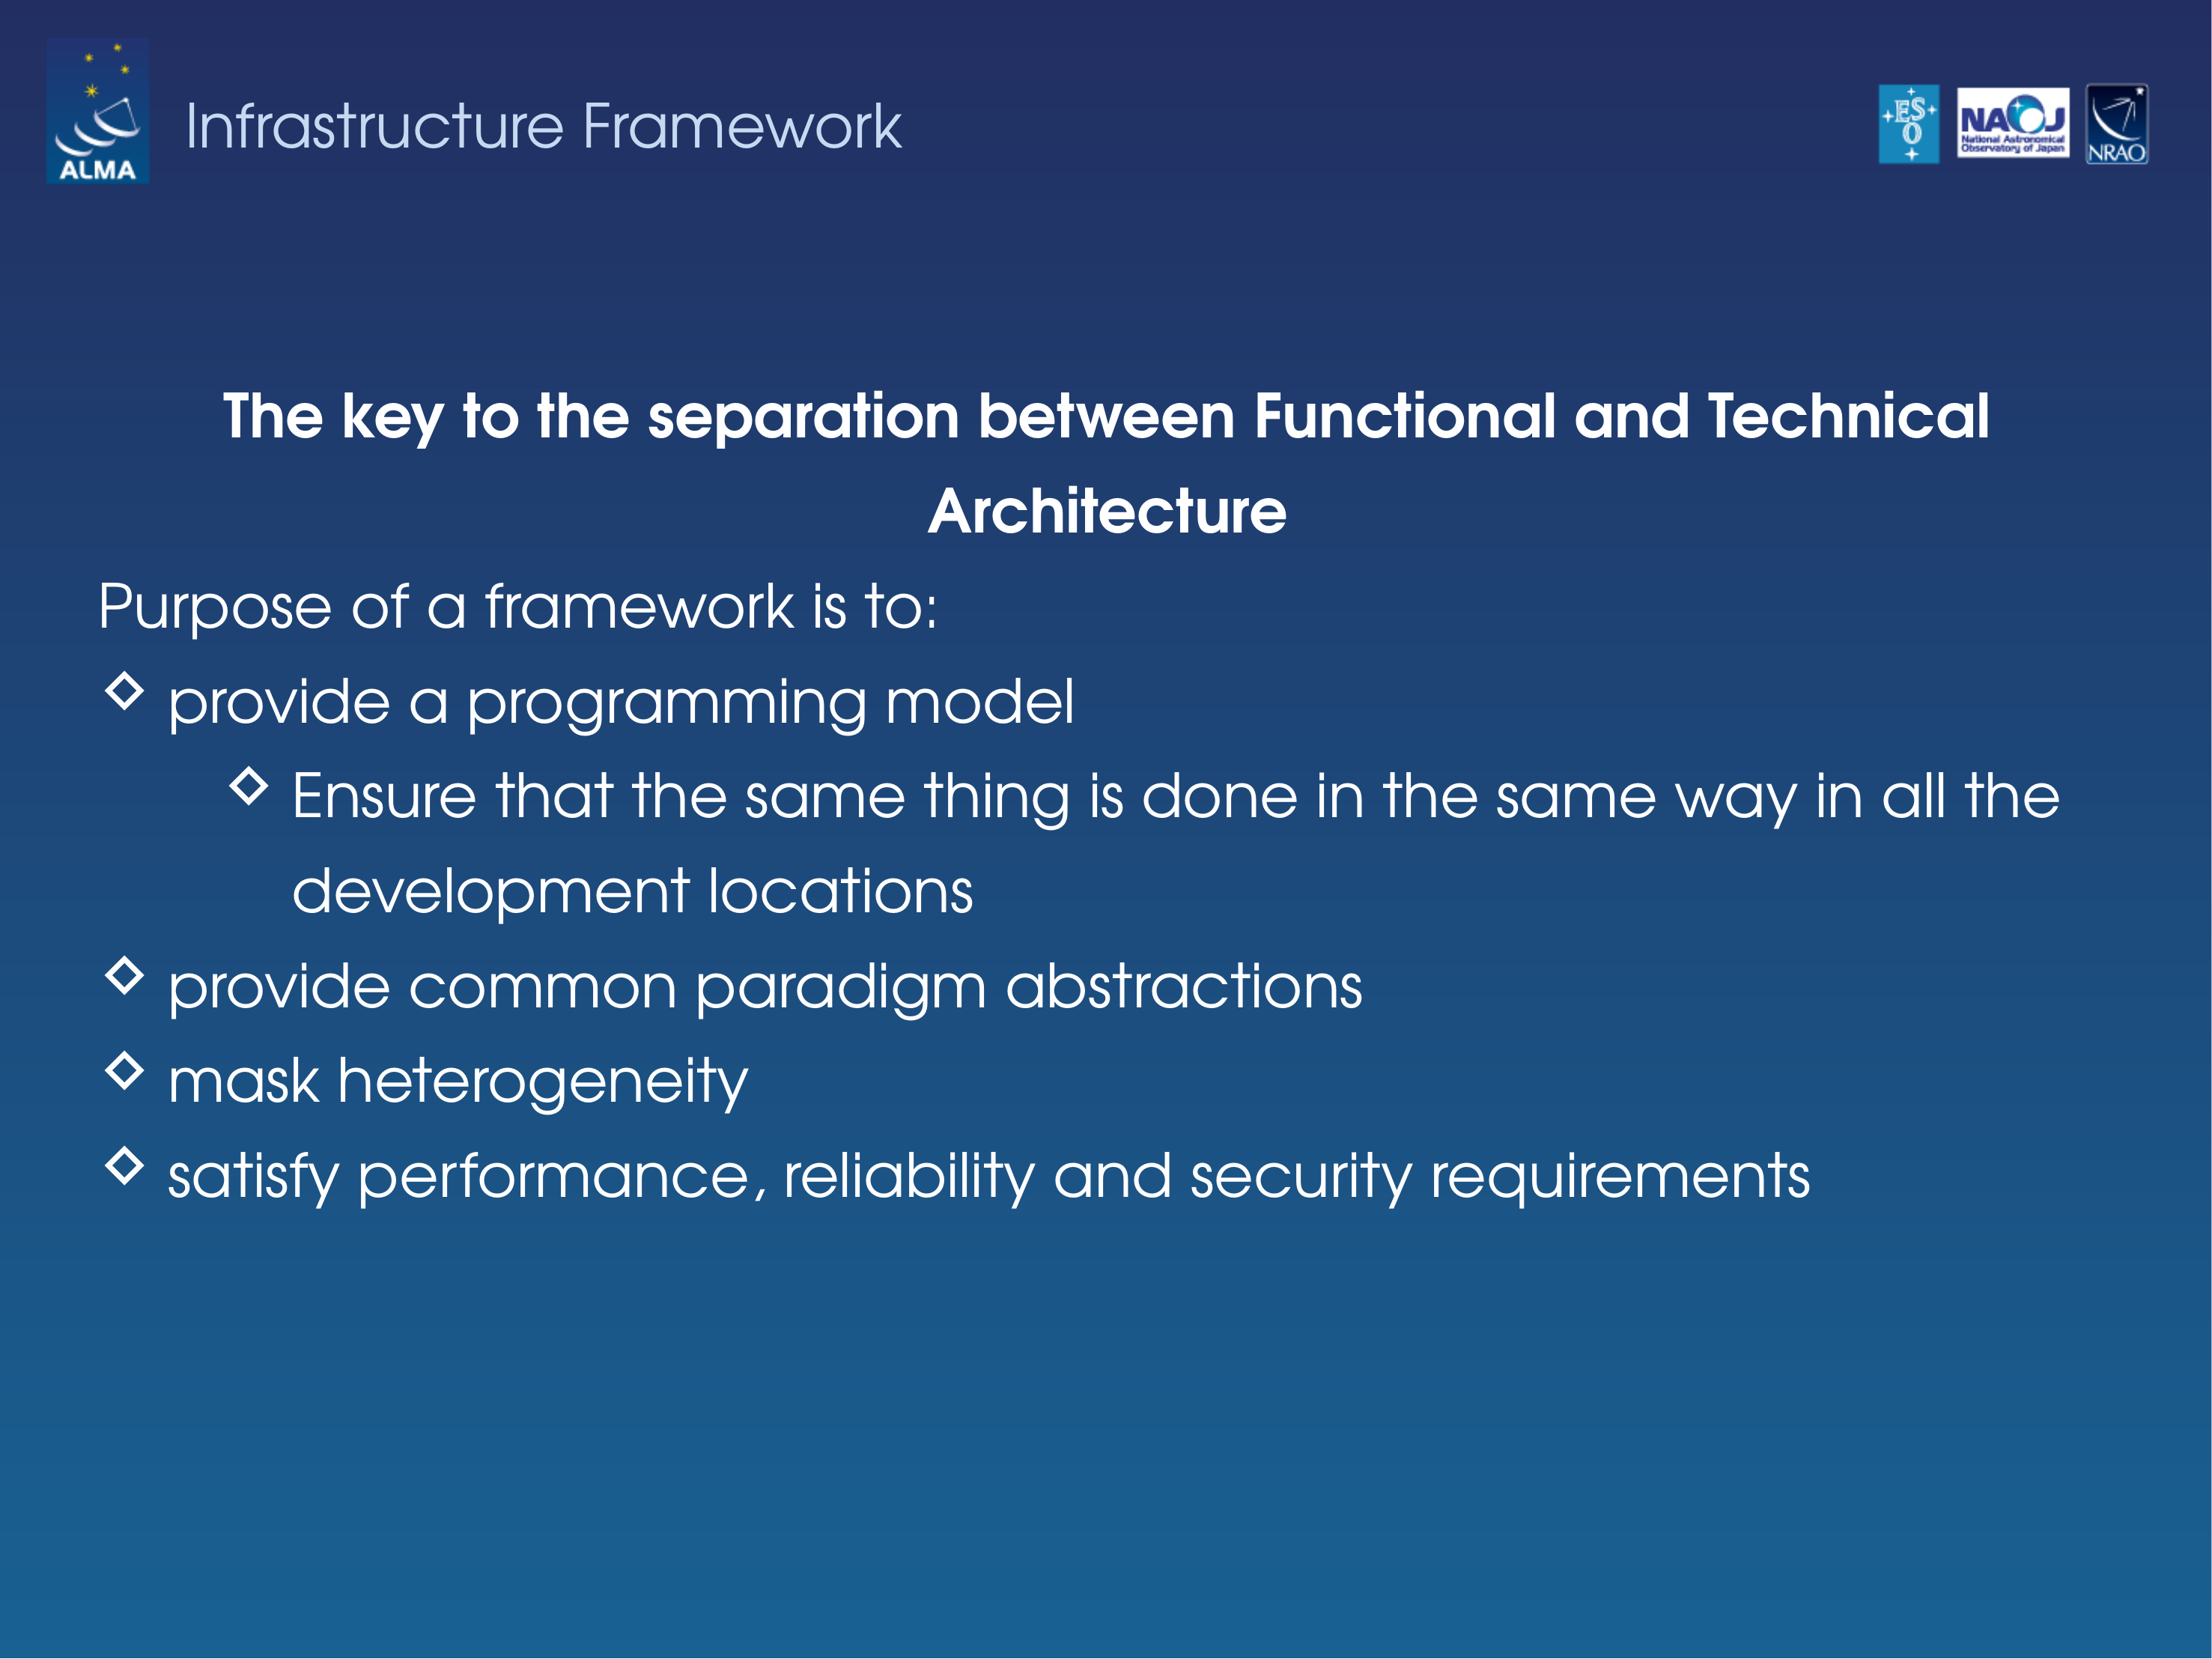

# Infrastructure Framework
The key to the separation between Functional and Technical Architecture
Purpose of a framework is to:
provide a programming model
Ensure that the same thing is done in the same way in all the development locations
provide common paradigm abstractions
mask heterogeneity
satisfy performance, reliability and security requirements